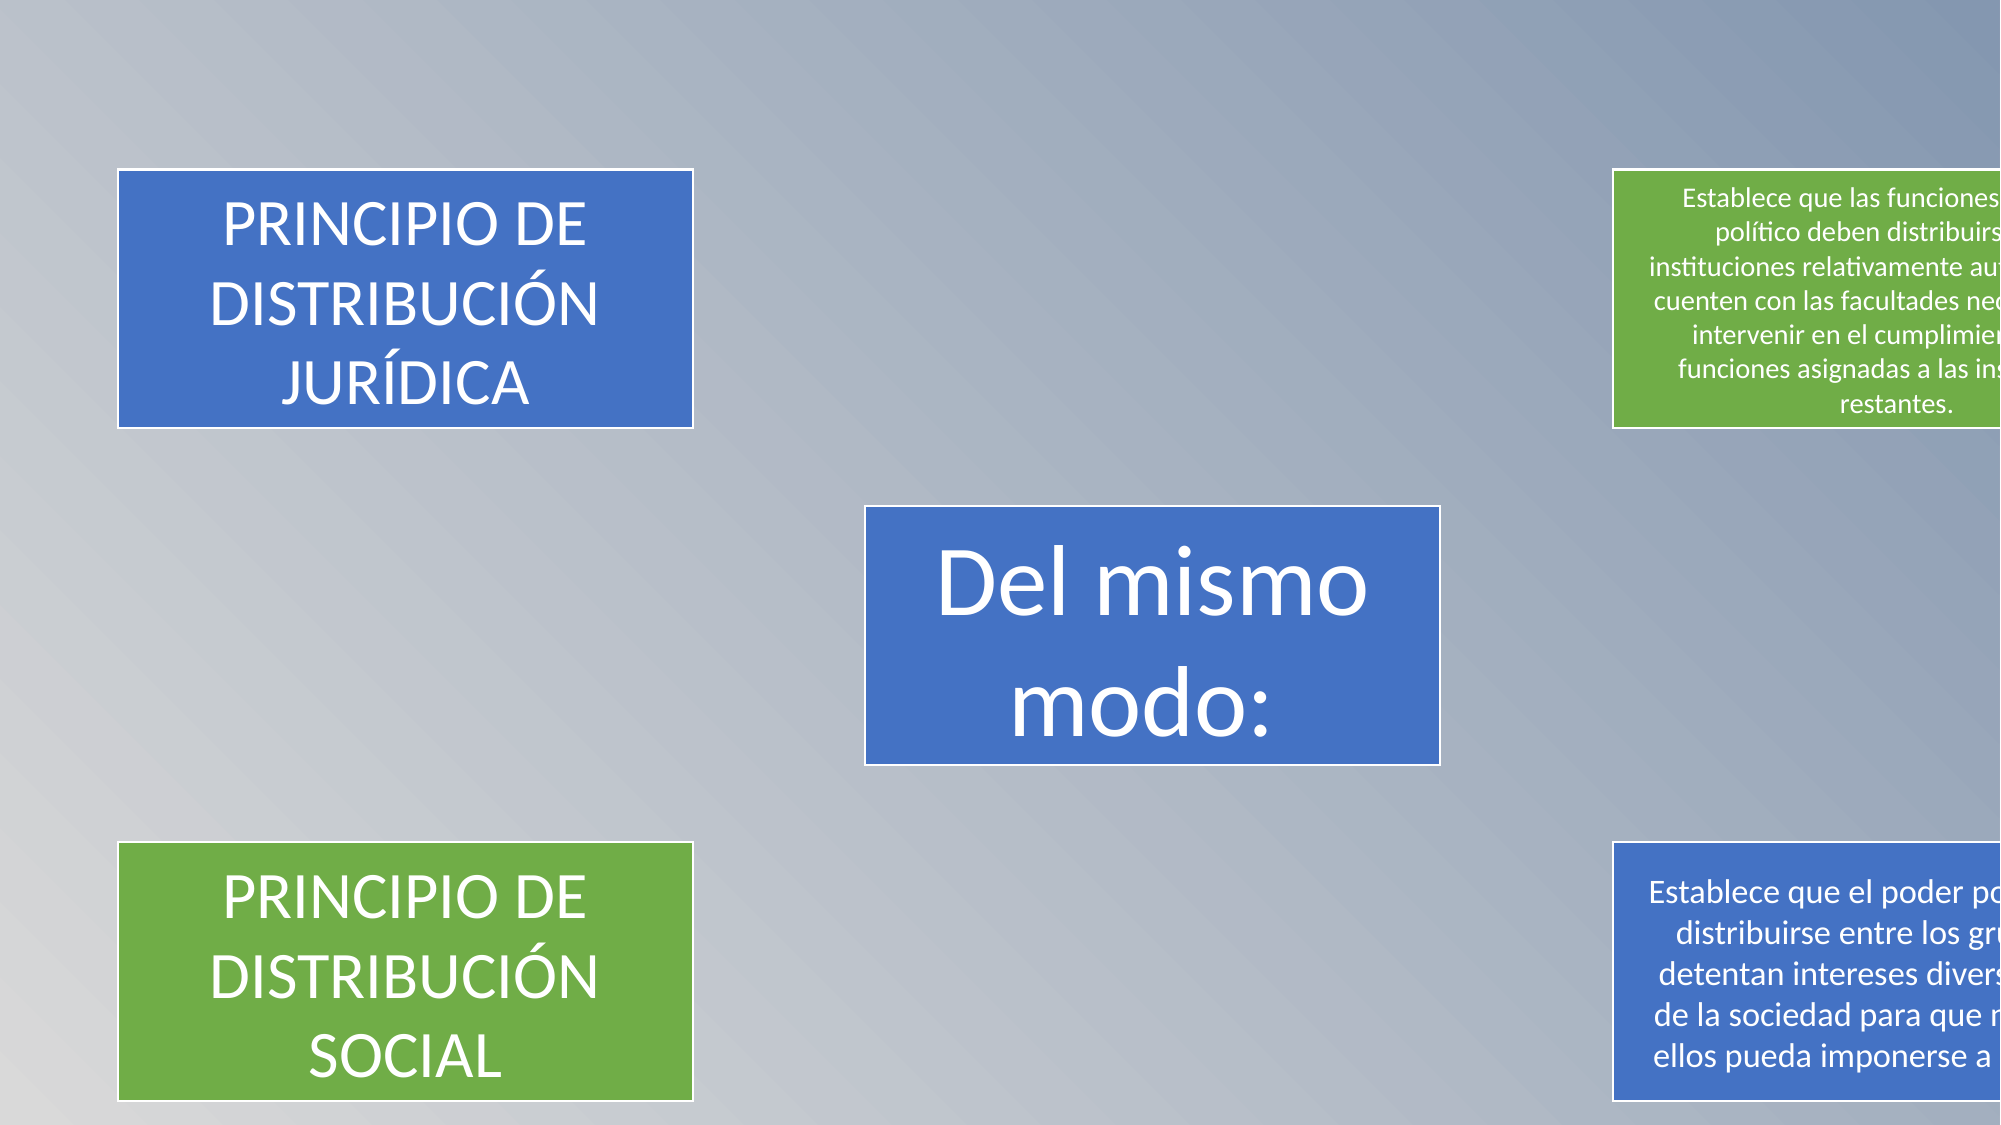

PRINCIPIO DE DISTRIBUCIÓN JURÍDICA
Del mismo modo:
PRINCIPIO DE DISTRIBUCIÓN SOCIAL